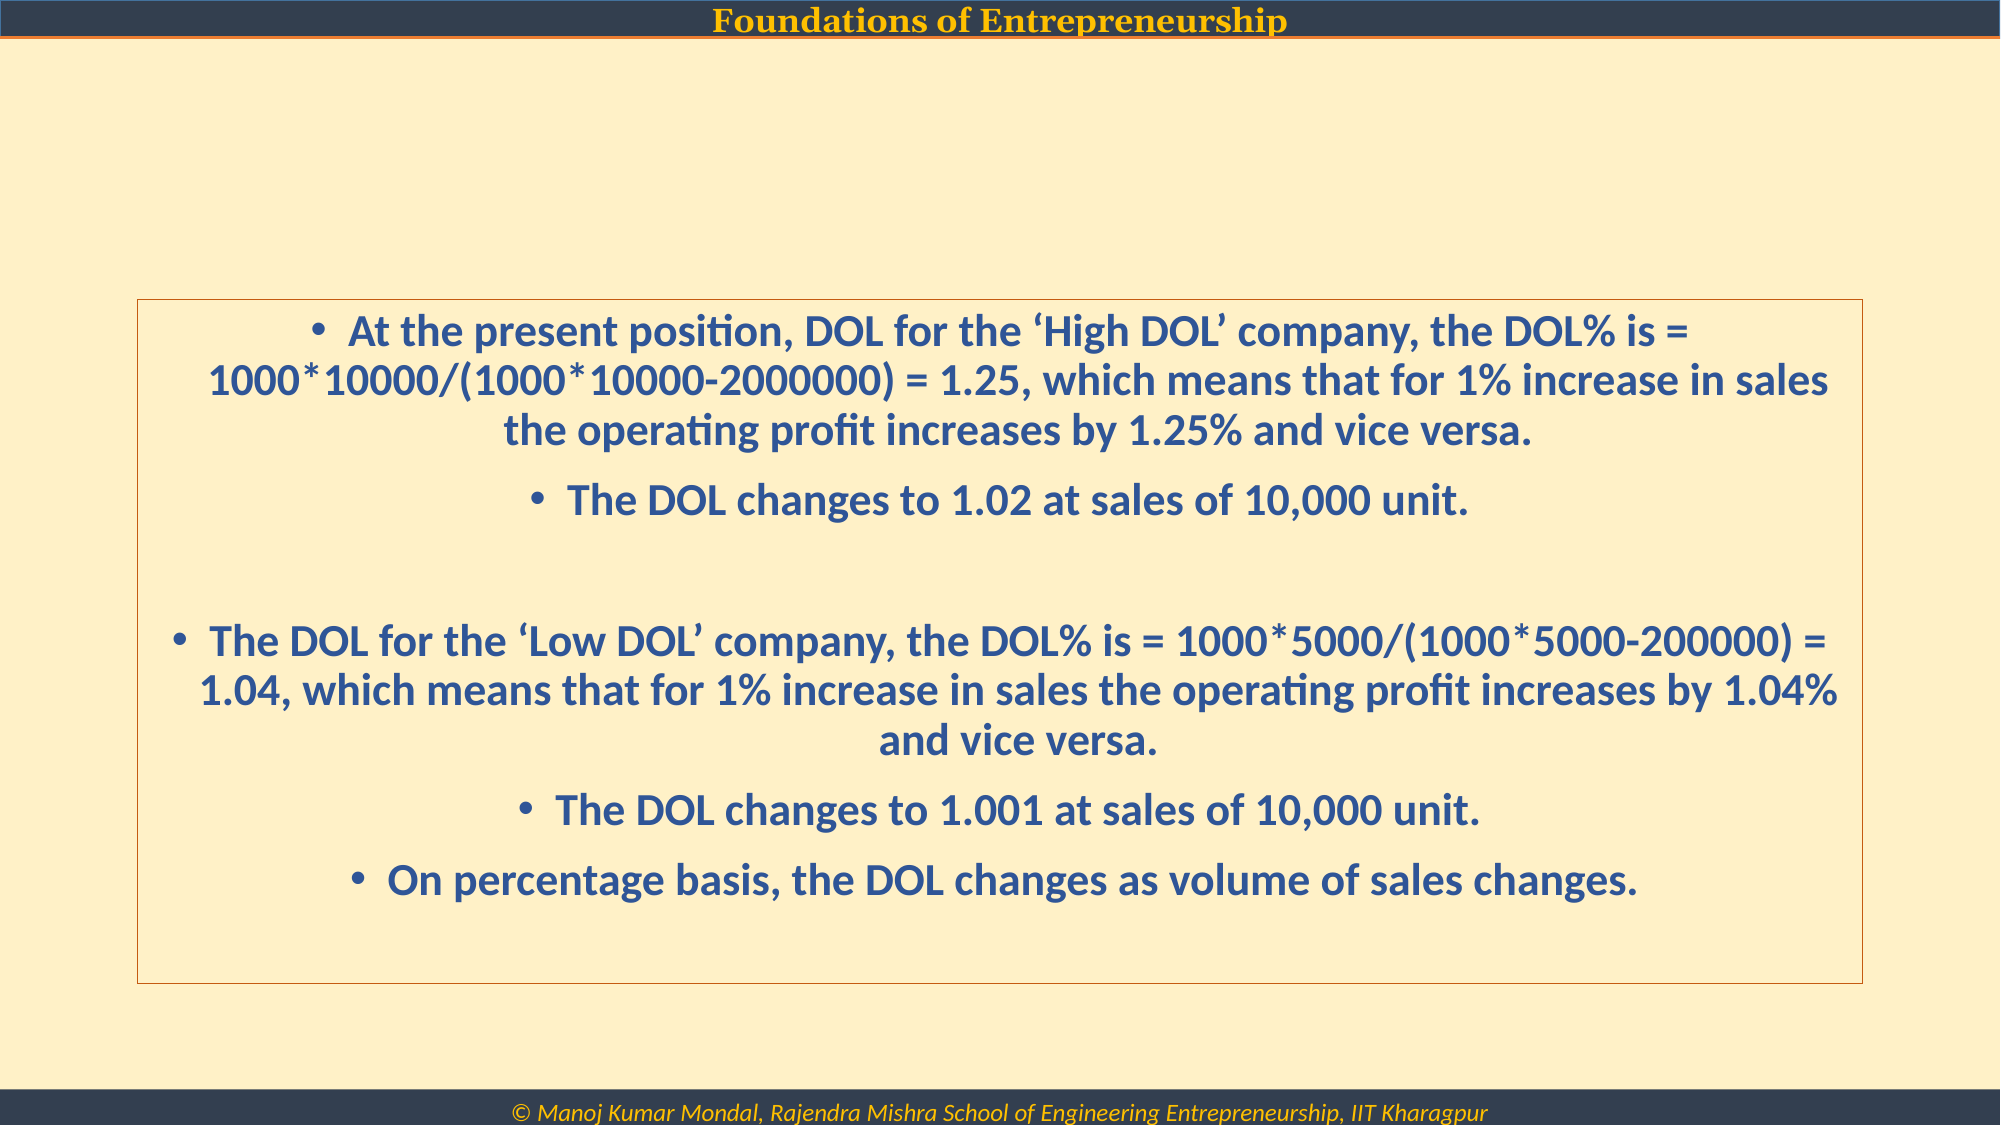

#
At the present position, DOL for the ‘High DOL’ company, the DOL% is = 1000*10000/(1000*10000-2000000) = 1.25, which means that for 1% increase in sales the operating profit increases by 1.25% and vice versa.
The DOL changes to 1.02 at sales of 10,000 unit.

The DOL for the ‘Low DOL’ company, the DOL% is = 1000*5000/(1000*5000-200000) = 1.04, which means that for 1% increase in sales the operating profit increases by 1.04% and vice versa.
The DOL changes to 1.001 at sales of 10,000 unit.
On percentage basis, the DOL changes as volume of sales changes.